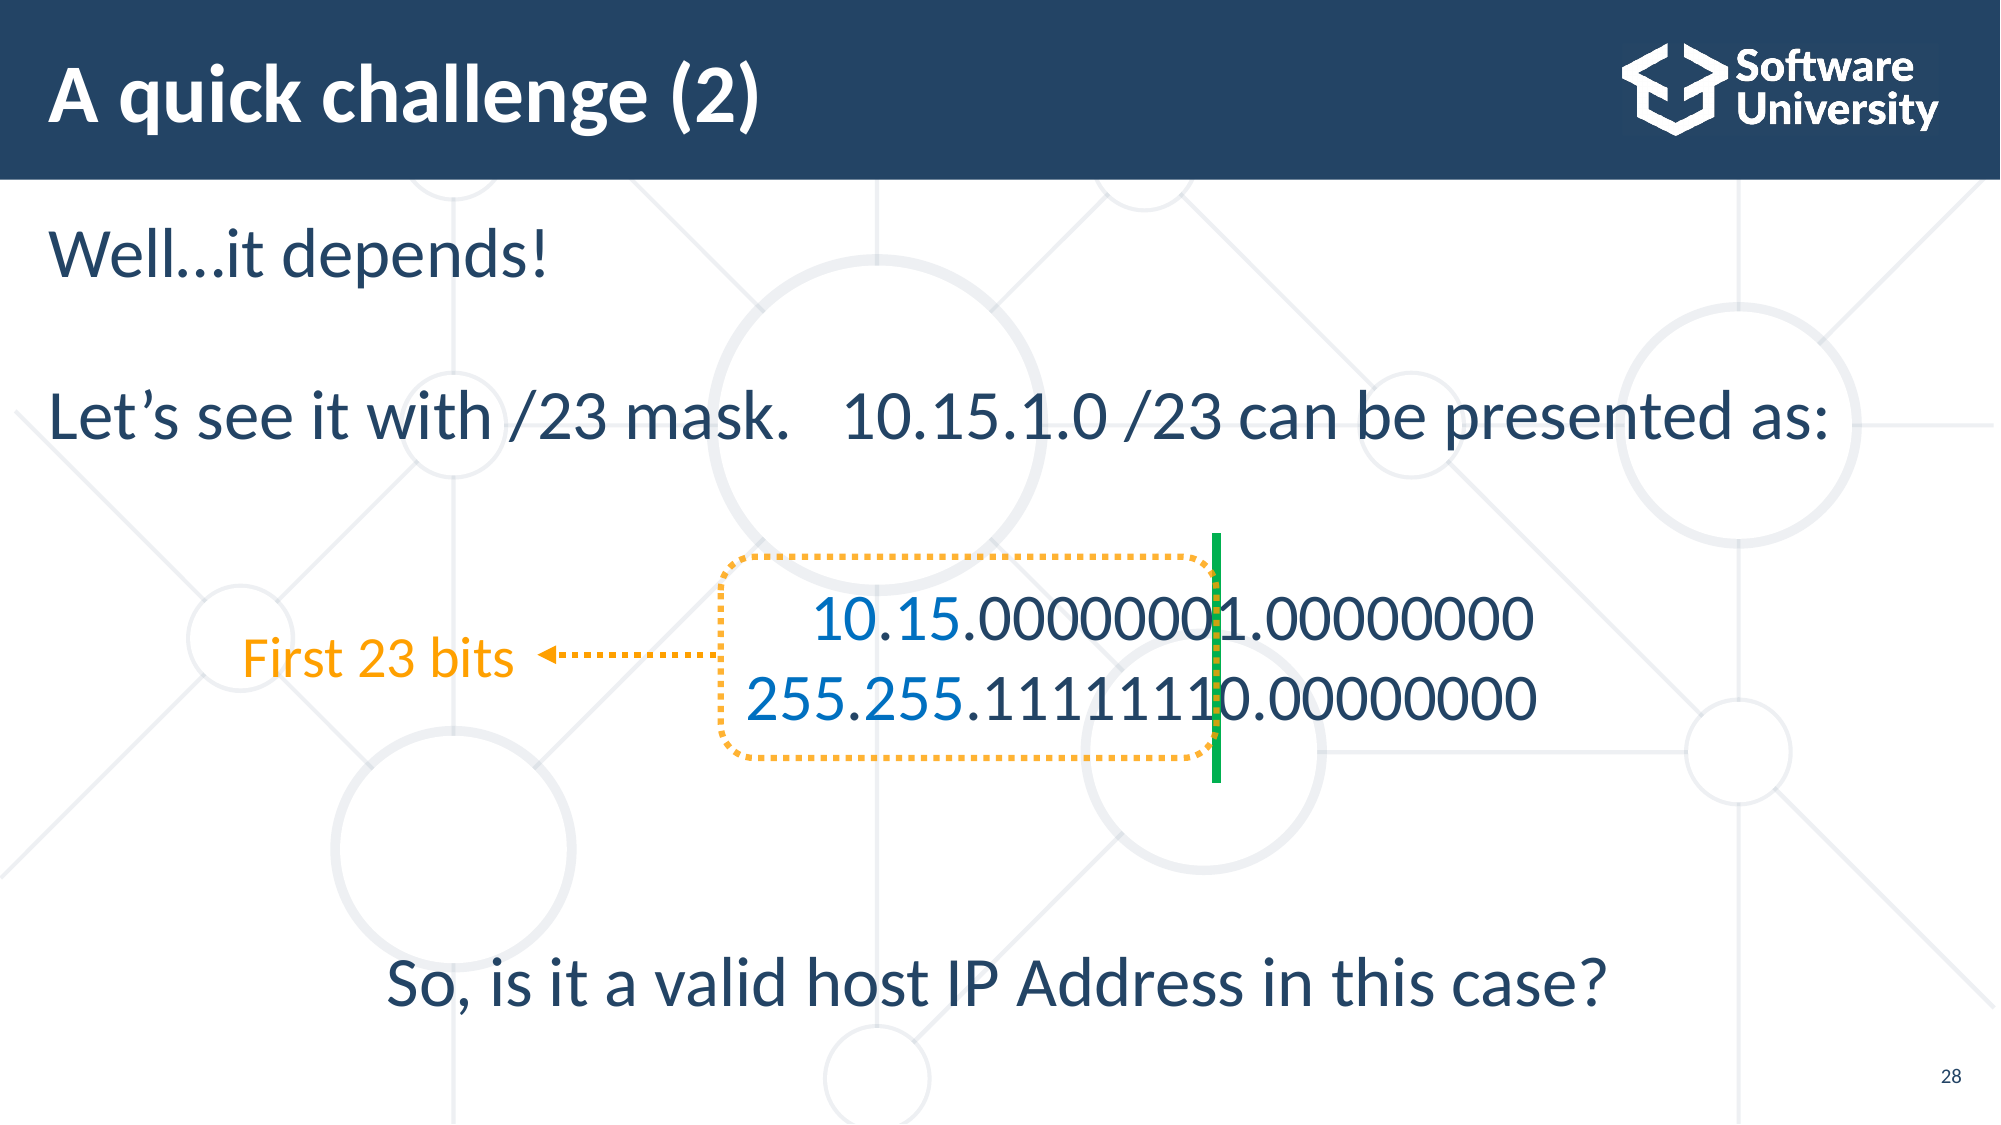

# A quick challenge (2)
Well…it depends!

Let’s see it with /23 mask.   10.15.1.0 /23 can be presented as:

      10.15.00000001.00000000
 255.255.11111110.00000000
First 23 bits
So, is it a valid host IP Address in this case?
28